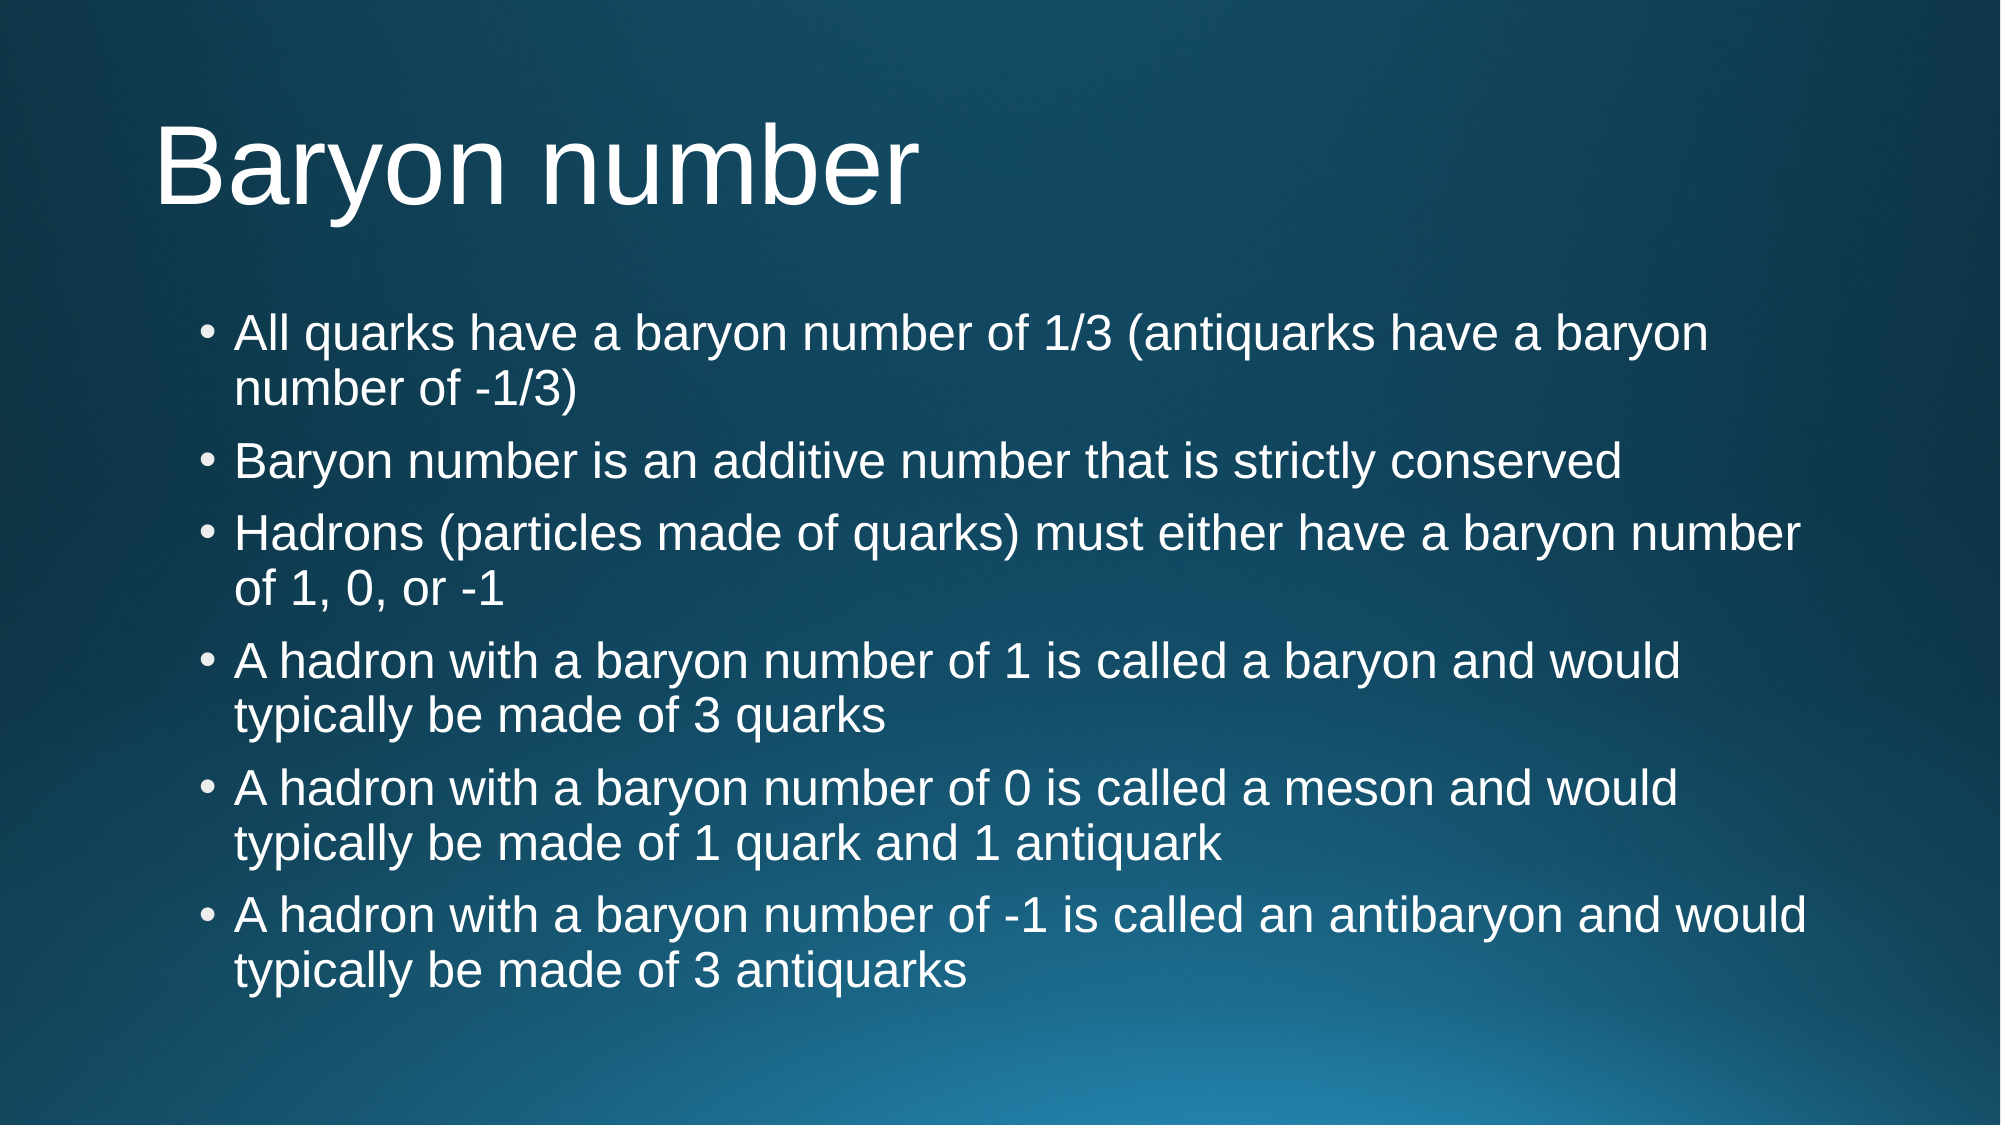

# Baryon number
All quarks have a baryon number of 1/3 (antiquarks have a baryon number of -1/3)
Baryon number is an additive number that is strictly conserved
Hadrons (particles made of quarks) must either have a baryon number of 1, 0, or -1
A hadron with a baryon number of 1 is called a baryon and would typically be made of 3 quarks
A hadron with a baryon number of 0 is called a meson and would typically be made of 1 quark and 1 antiquark
A hadron with a baryon number of -1 is called an antibaryon and would typically be made of 3 antiquarks